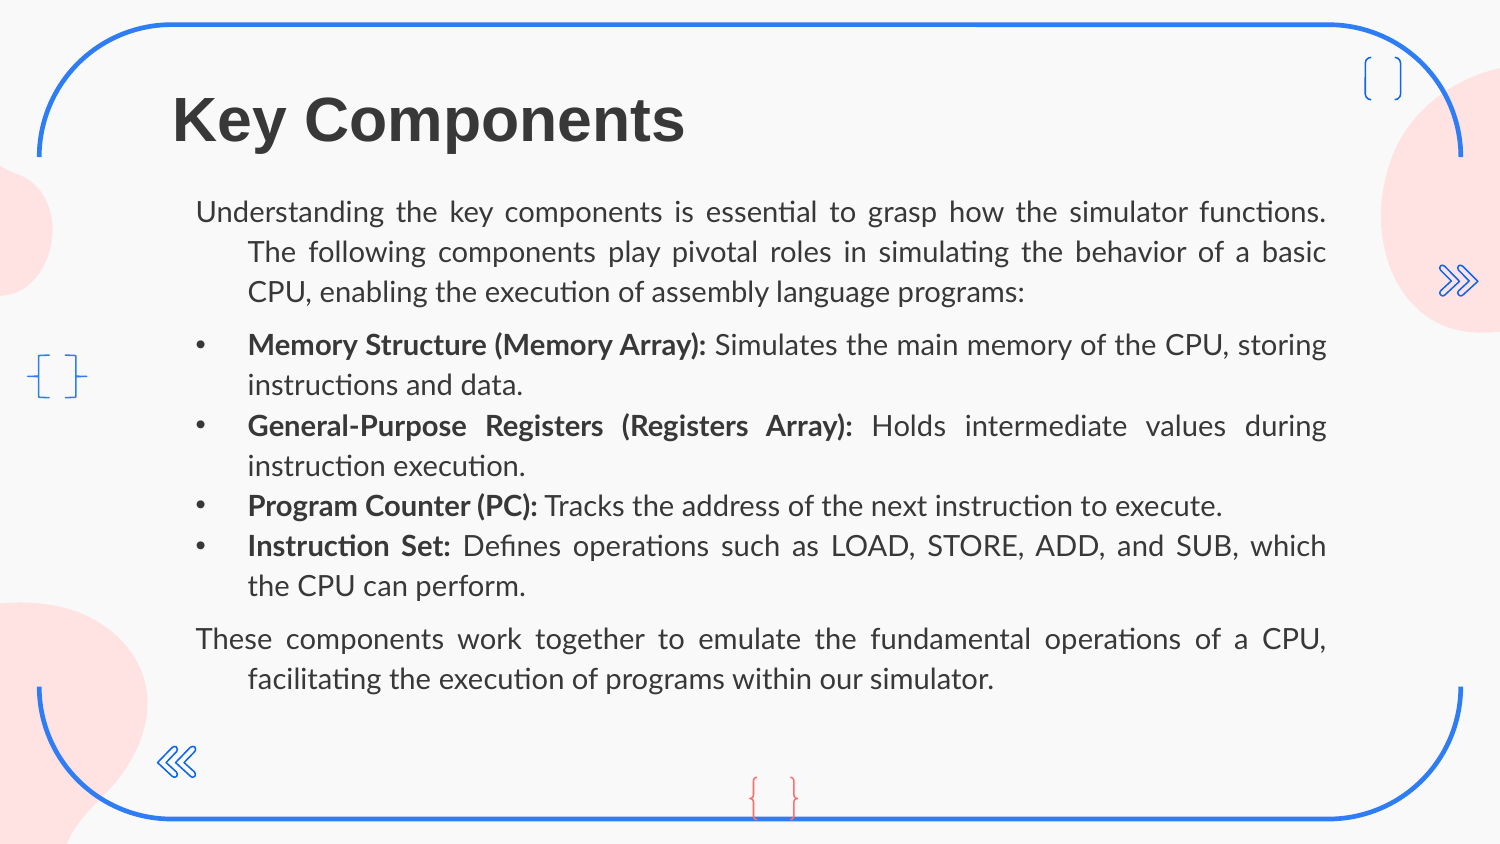

# Key Components

Understanding the key components is essential to grasp how the simulator functions. The following components play pivotal roles in simulating the behavior of a basic CPU, enabling the execution of assembly language programs:
Memory Structure (Memory Array): Simulates the main memory of the CPU, storing instructions and data.
General-Purpose Registers (Registers Array): Holds intermediate values during instruction execution.
Program Counter (PC): Tracks the address of the next instruction to execute.
Instruction Set: Defines operations such as LOAD, STORE, ADD, and SUB, which the CPU can perform.
These components work together to emulate the fundamental operations of a CPU, facilitating the execution of programs within our simulator.